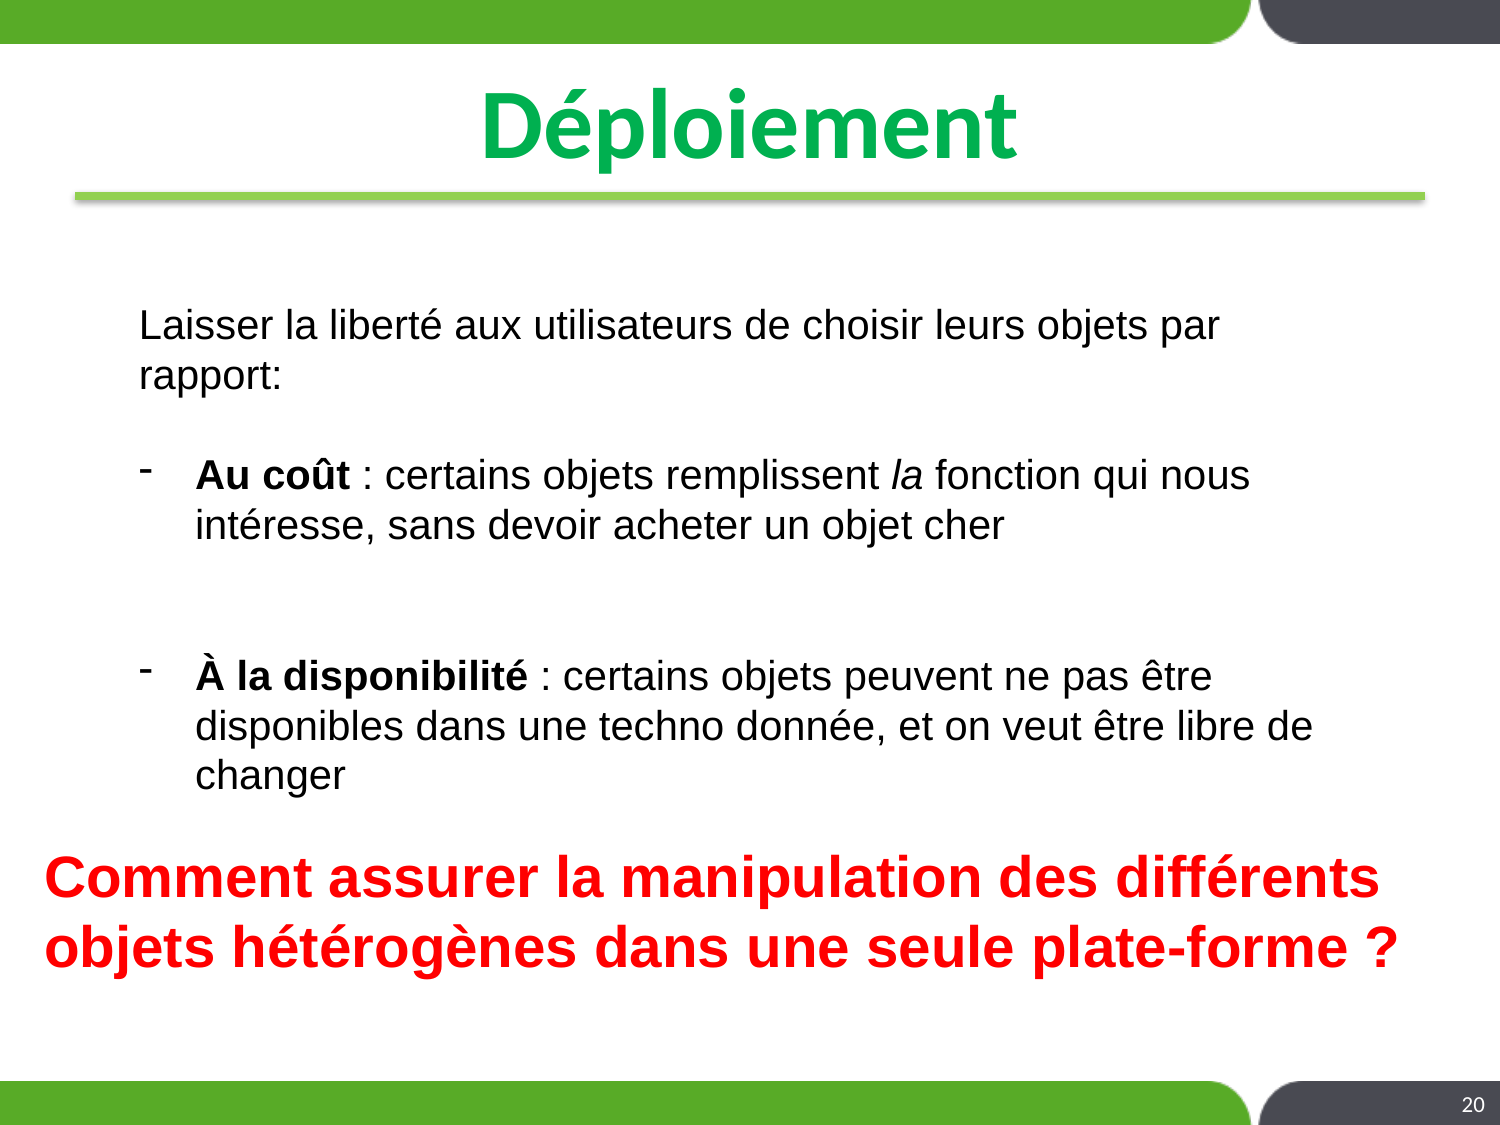

# Déploiement
Laisser la liberté aux utilisateurs de choisir leurs objets par rapport:

Au coût : certains objets remplissent la fonction qui nous intéresse, sans devoir acheter un objet cher

À la disponibilité : certains objets peuvent ne pas être disponibles dans une techno donnée, et on veut être libre de changer
Comment assurer la manipulation des différents objets hétérogènes dans une seule plate-forme ?
20